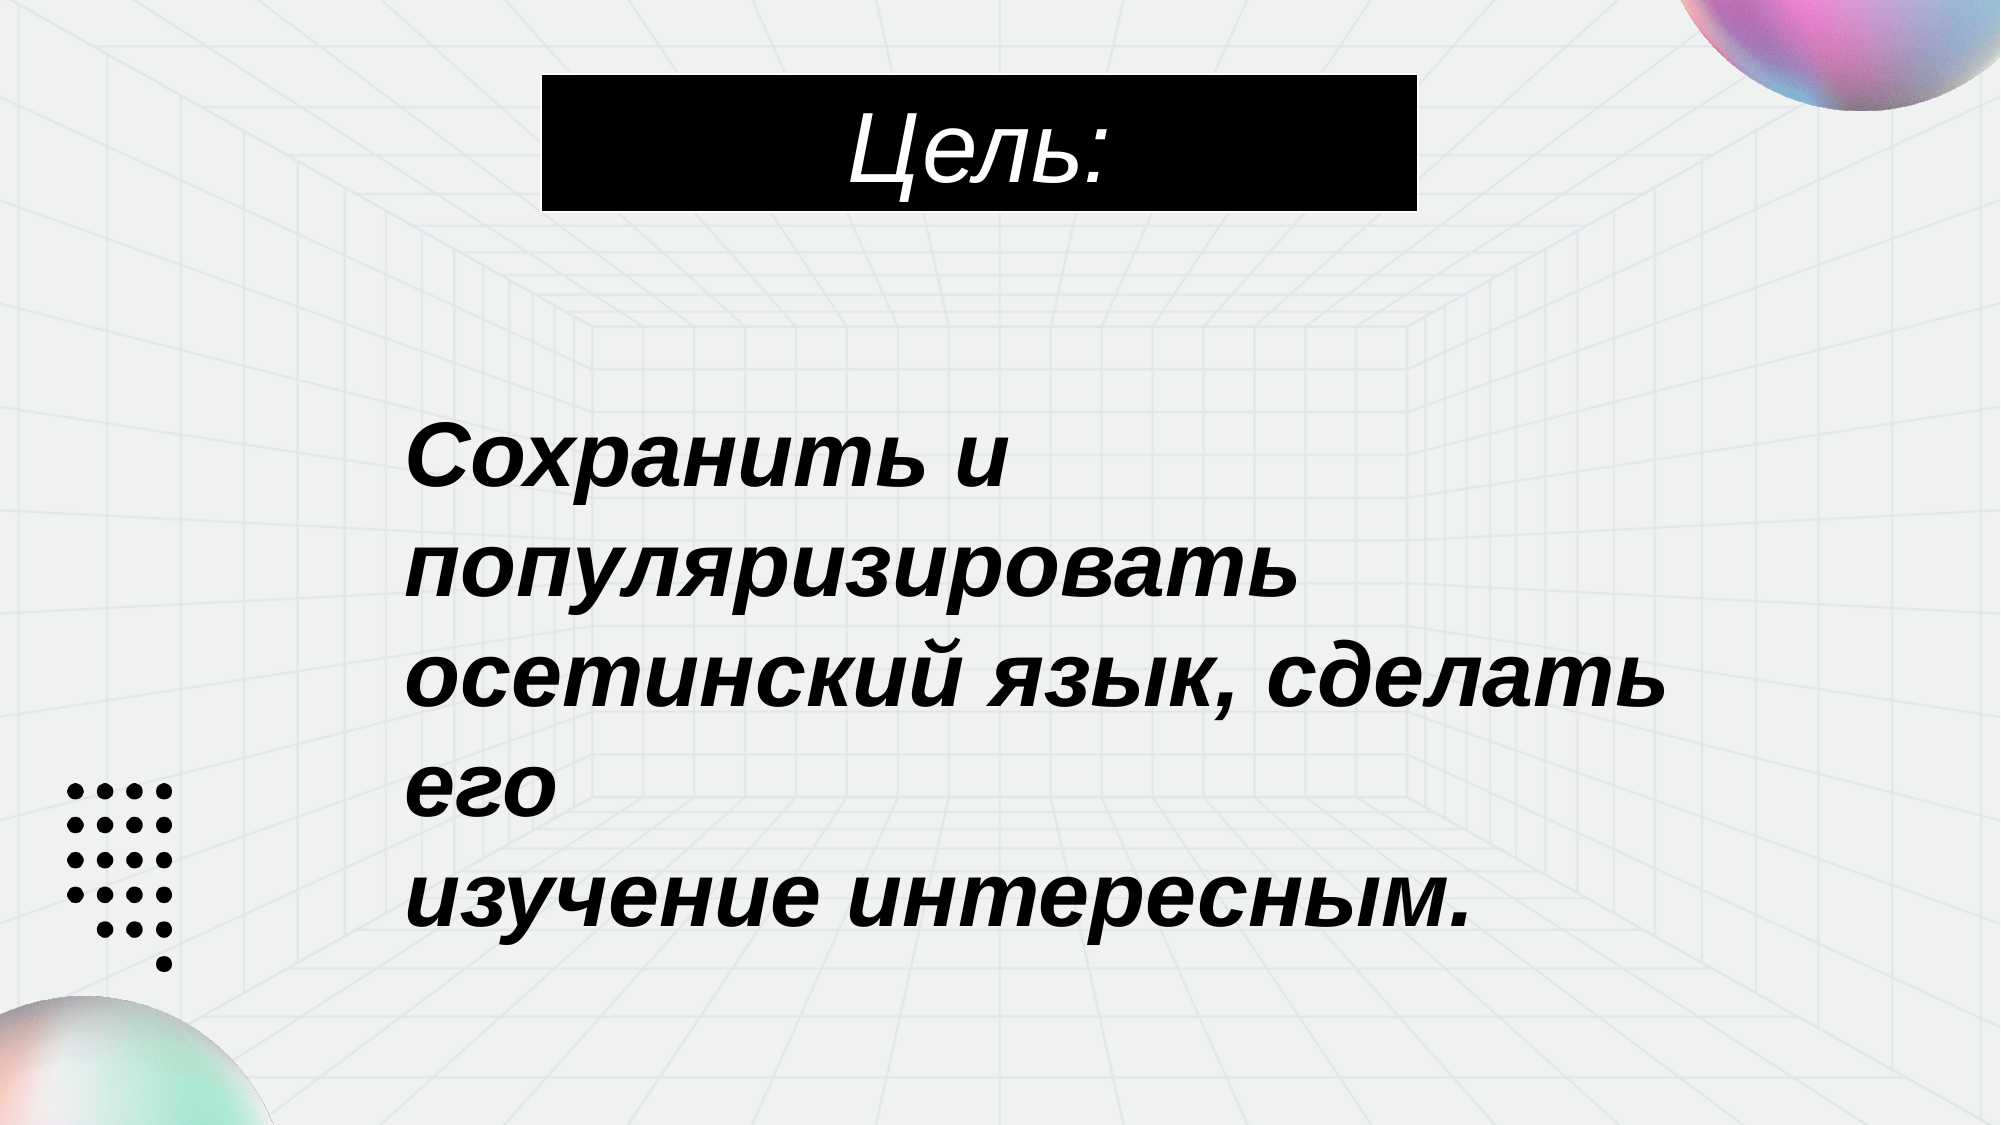

Цель:
Сохранить и популяризировать осетинский язык, сделать его
изучение интересным.